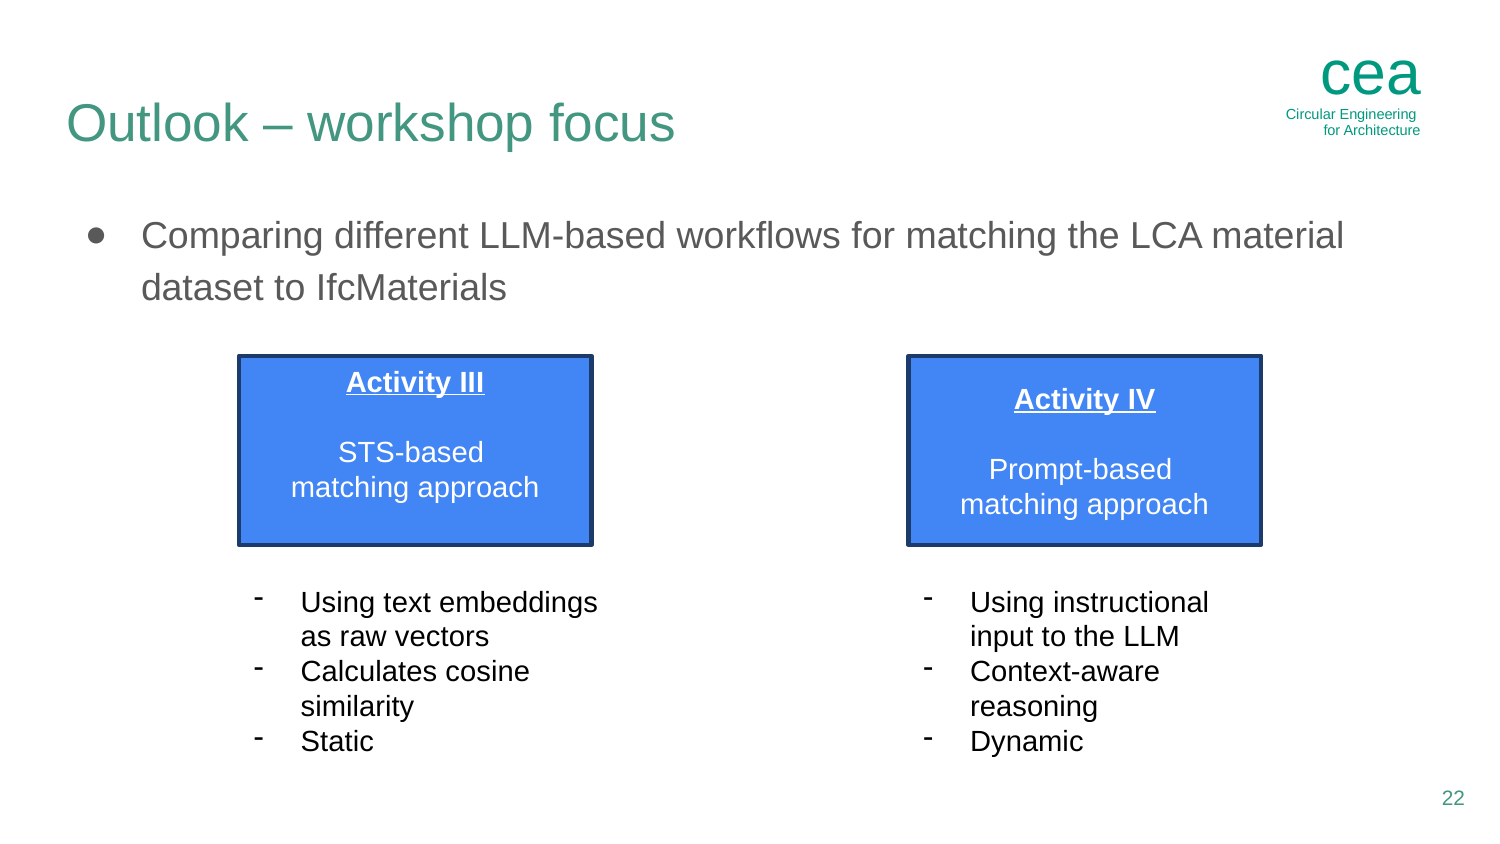

# Outlook – workshop focus
Comparing different LLM-based workflows for matching the LCA material dataset to IfcMaterials
Activity III

STS-based
matching approach

Activity IV

Prompt-based
matching approach
Using text embeddings as raw vectors
Calculates cosine similarity
Static
Using instructional input to the LLM
Context-aware reasoning
Dynamic
22